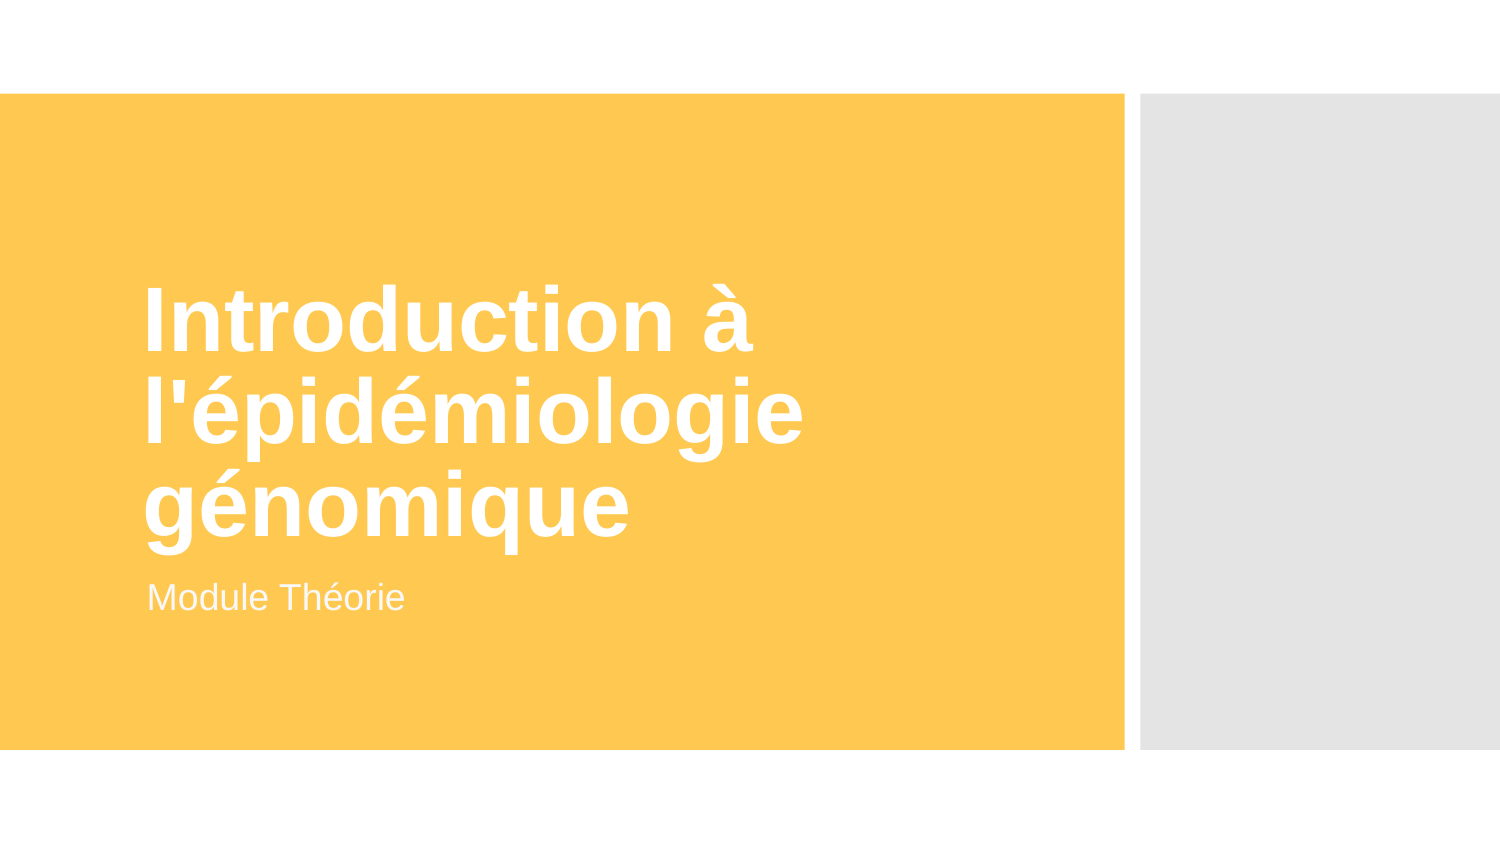

# Introduction à l'épidémiologie génomique
Module Théorie